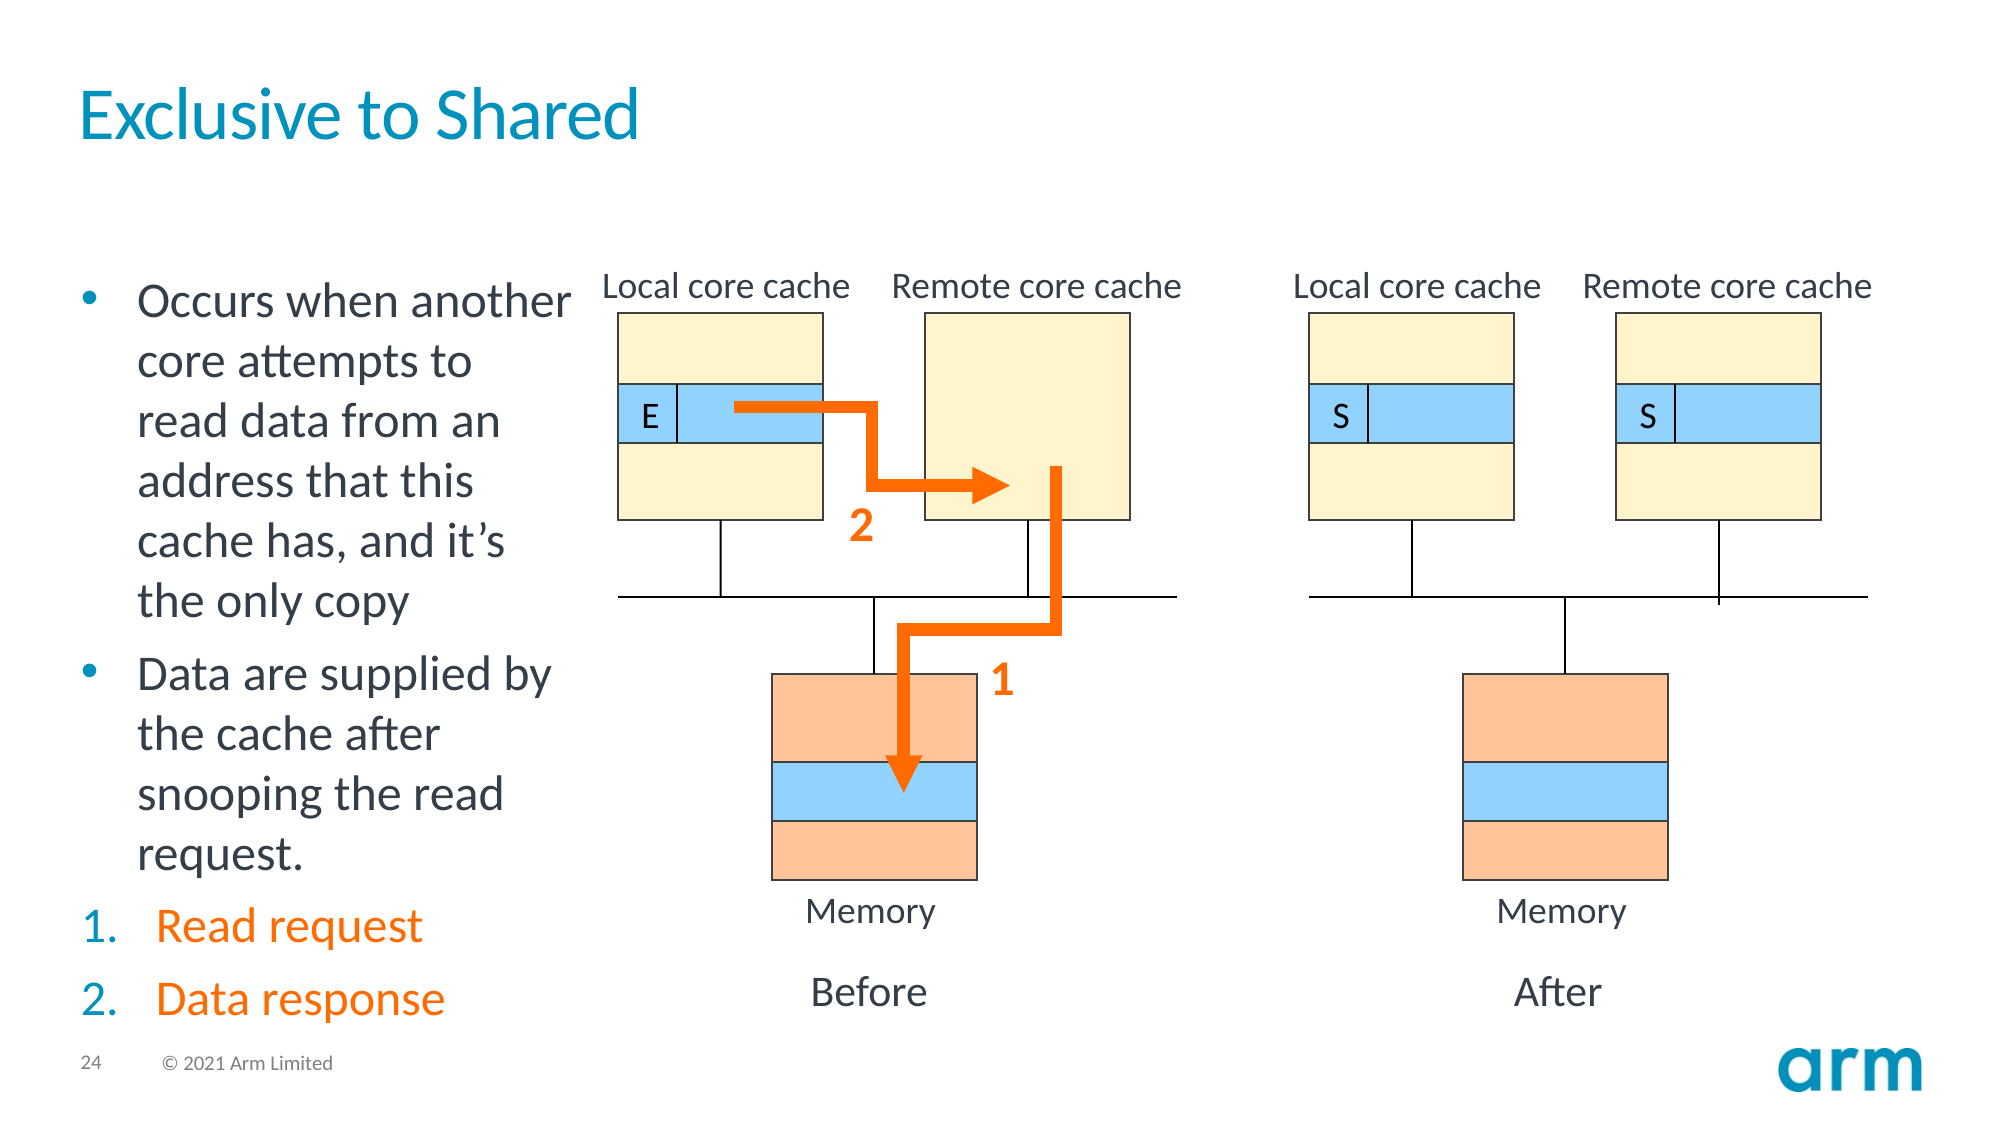

# Exclusive to Shared
Local core cache
Remote core cache
Local core cache
Remote core cache
Occurs when another core attempts to read data from an address that this cache has, and it’s the only copy
Data are supplied by the cache after snooping the read request.
Read request
Data response

 E
 S
 S
2
1

Memory
Memory
Before
After